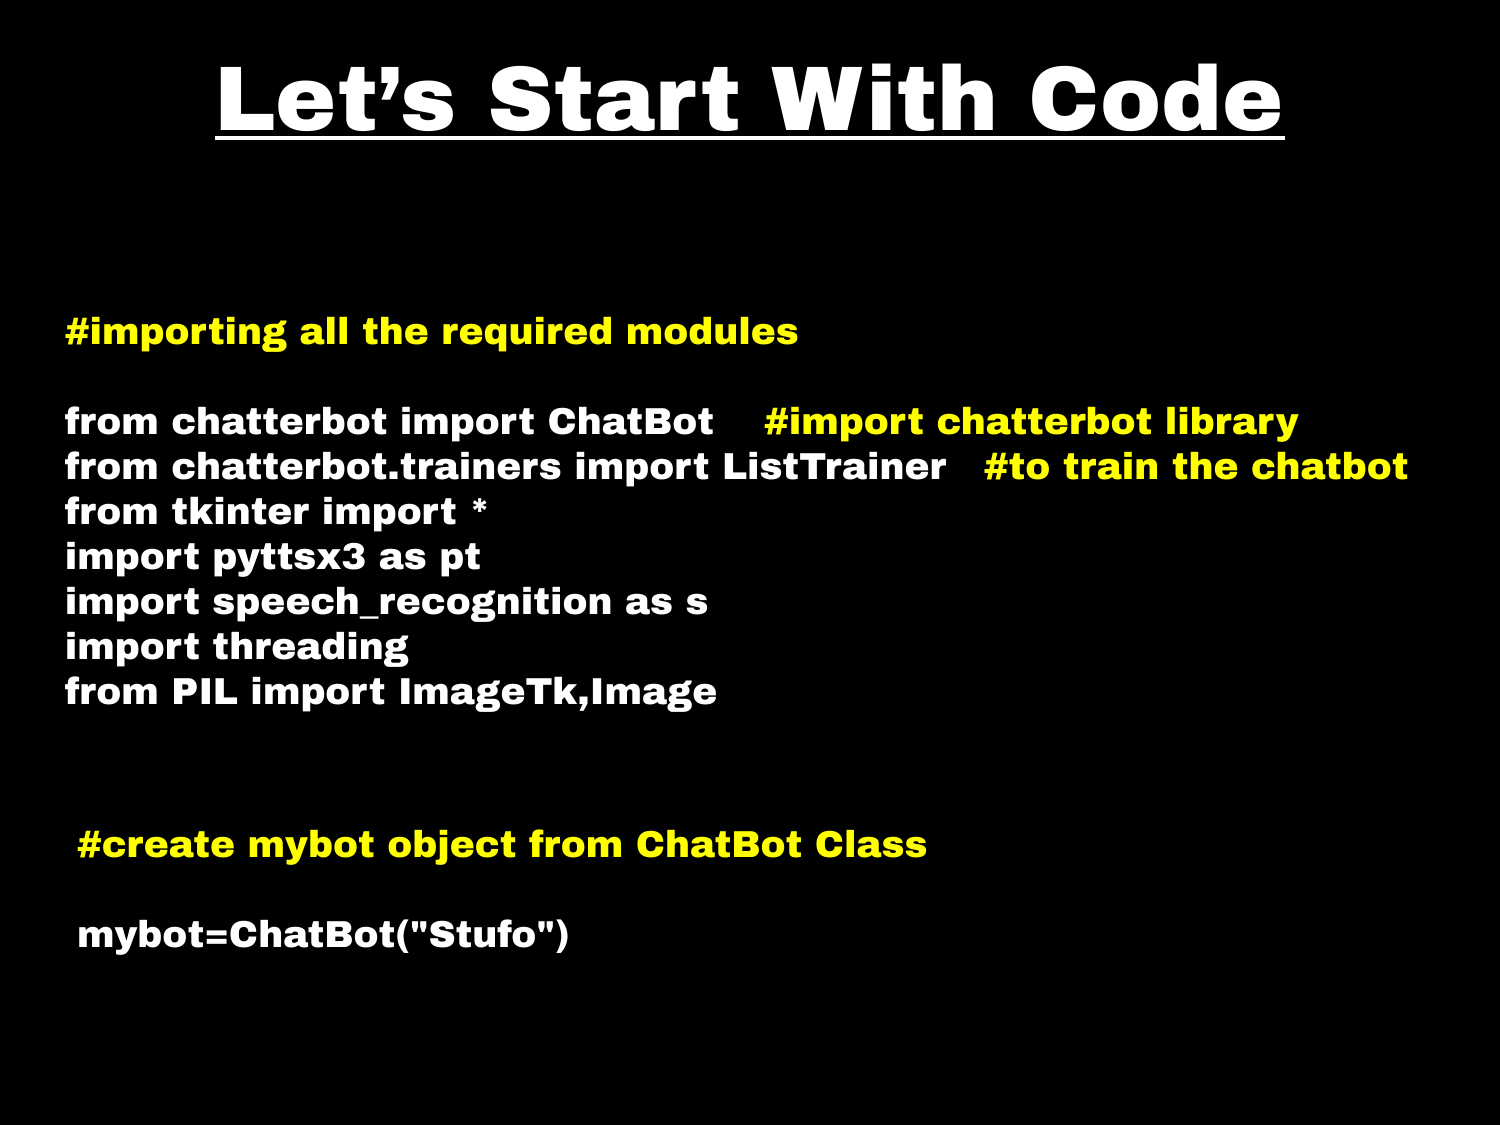

# Let’s Start With Code
#importing all the required modules

from chatterbot import ChatBot    #import chatterbot library
from chatterbot.trainers import ListTrainer   #to train the chatbot
from tkinter import *
import pyttsx3 as pt
import speech_recognition as s
import threading
from PIL import ImageTk,Image

#create mybot object from ChatBot Class

mybot=ChatBot("Stufo")